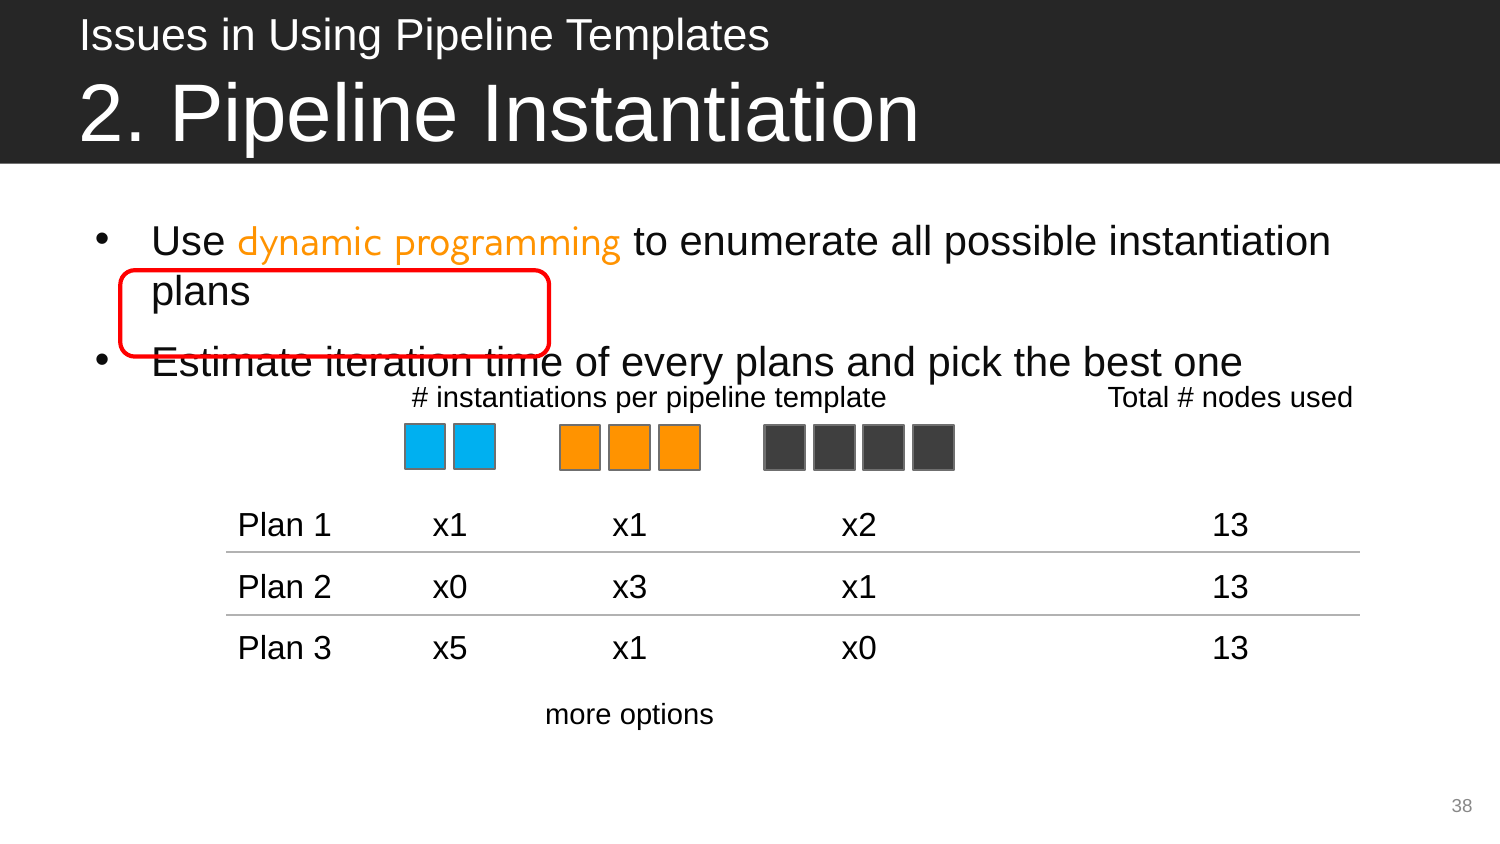

# Issues in Using Pipeline Templates 2. Pipeline Instantiation
Use dynamic programming to enumerate all possible instantiation plans
Estimate iteration time of every plans and pick the best one

# instantiations per pipeline template
Total # nodes used

Plan 1
x1
x1
x2
13
Plan 2
x0
x3
x1
13
Plan 3
x5
x1
x0
13
more options
38